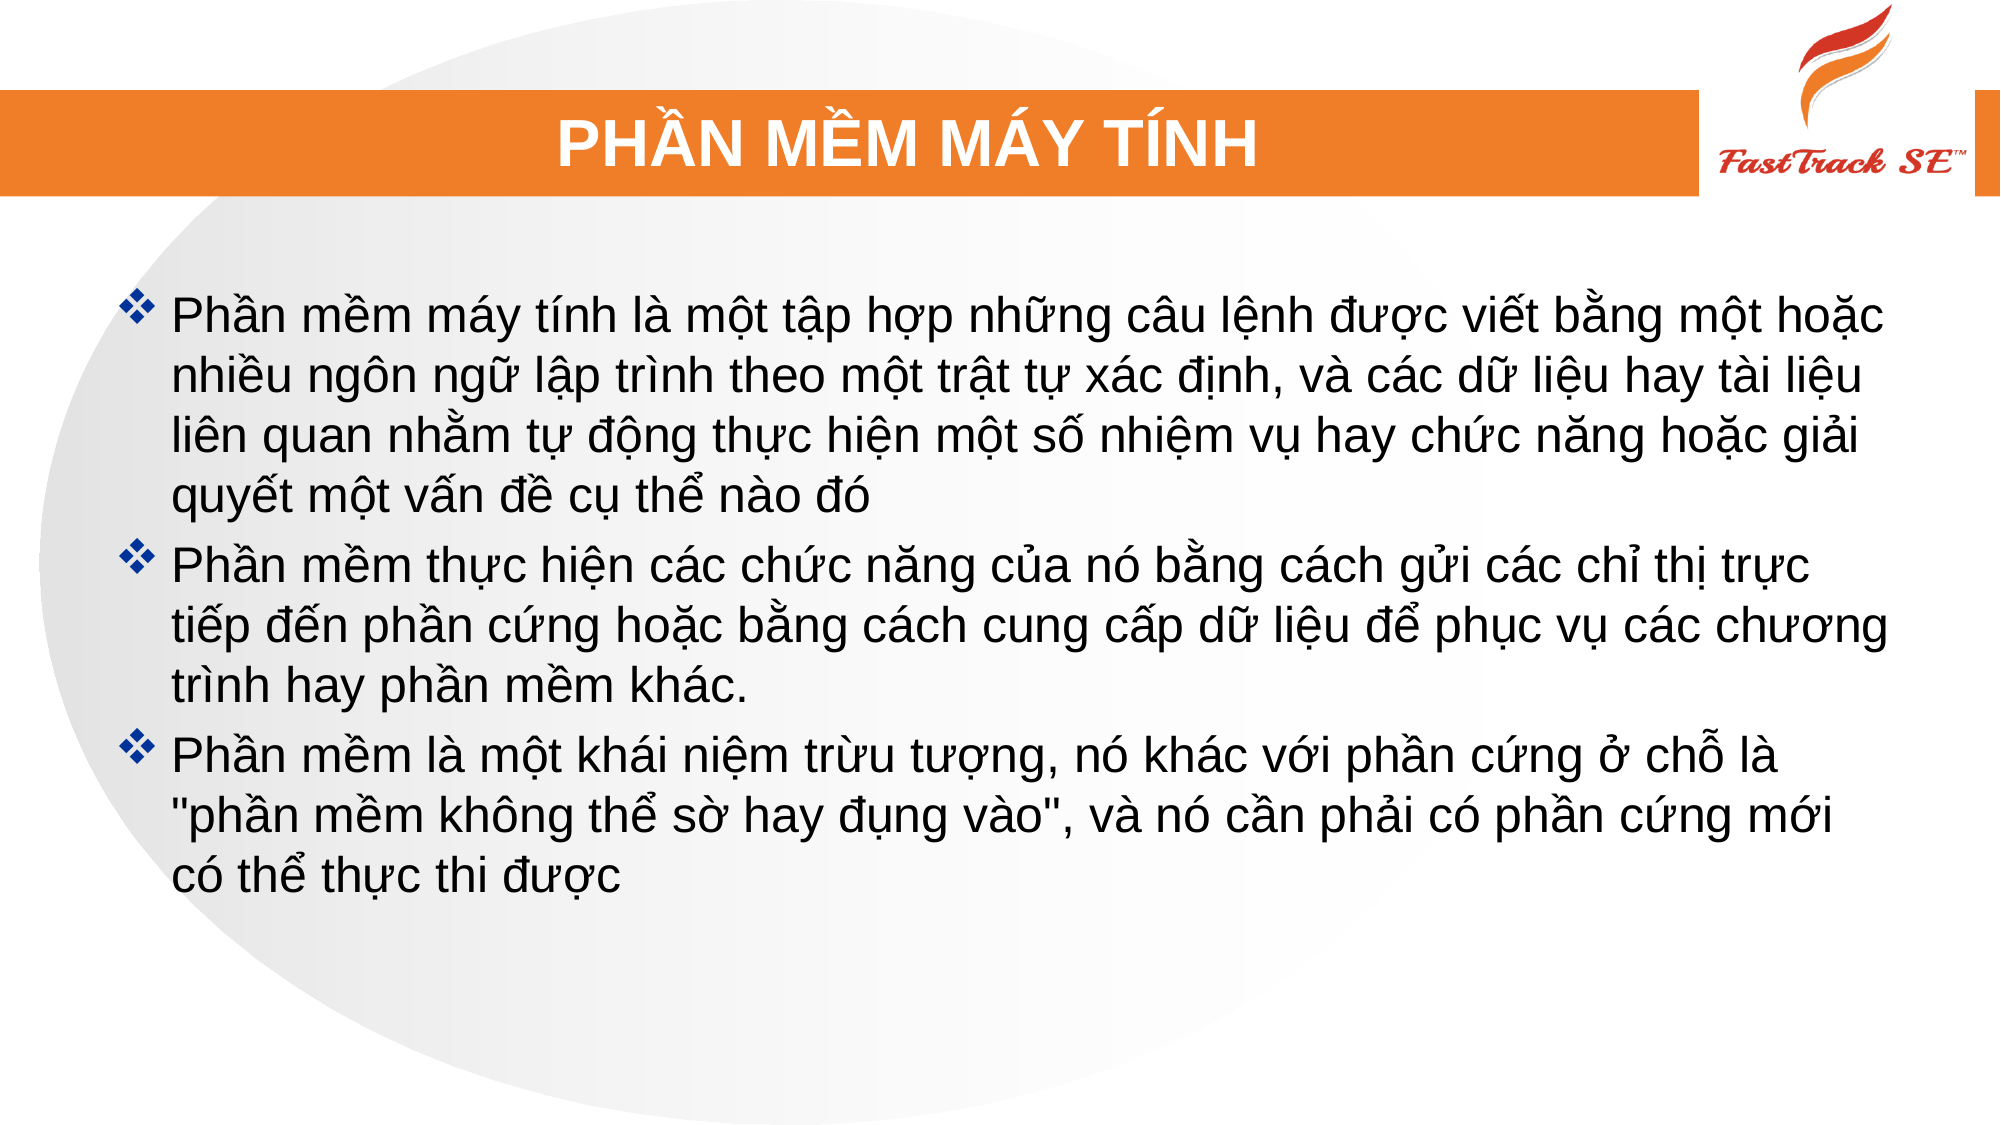

# PHẦN MỀM MÁY TÍNH
Phần mềm máy tính là một tập hợp những câu lệnh được viết bằng một hoặc nhiều ngôn ngữ lập trình theo một trật tự xác định, và các dữ liệu hay tài liệu liên quan nhằm tự động thực hiện một số nhiệm vụ hay chức năng hoặc giải quyết một vấn đề cụ thể nào đó
Phần mềm thực hiện các chức năng của nó bằng cách gửi các chỉ thị trực tiếp đến phần cứng hoặc bằng cách cung cấp dữ liệu để phục vụ các chương trình hay phần mềm khác.
Phần mềm là một khái niệm trừu tượng, nó khác với phần cứng ở chỗ là "phần mềm không thể sờ hay đụng vào", và nó cần phải có phần cứng mới có thể thực thi được